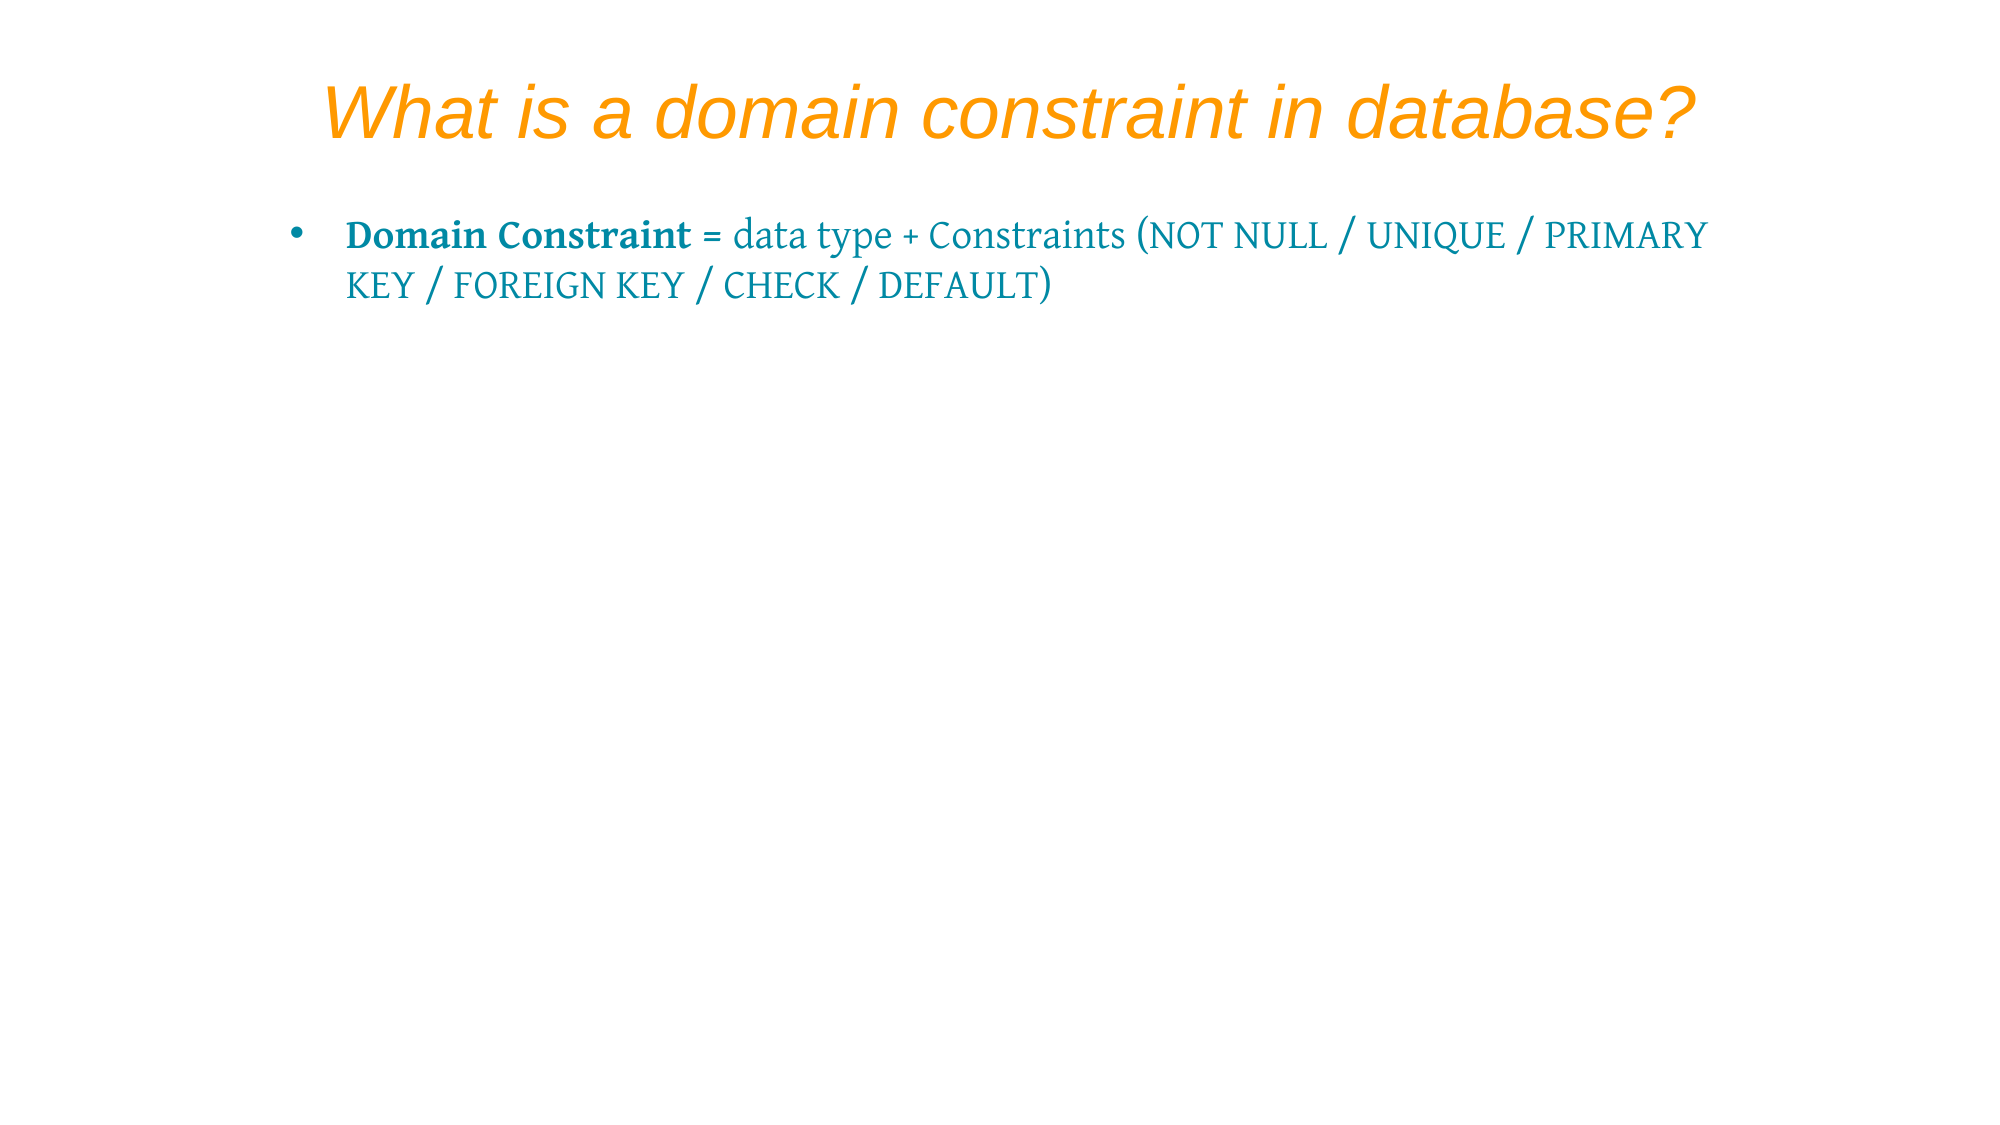

What is a domain constraint in database?
Domain Constraint = data type + Constraints (NOT NULL / UNIQUE / PRIMARY KEY / FOREIGN KEY / CHECK / DEFAULT)